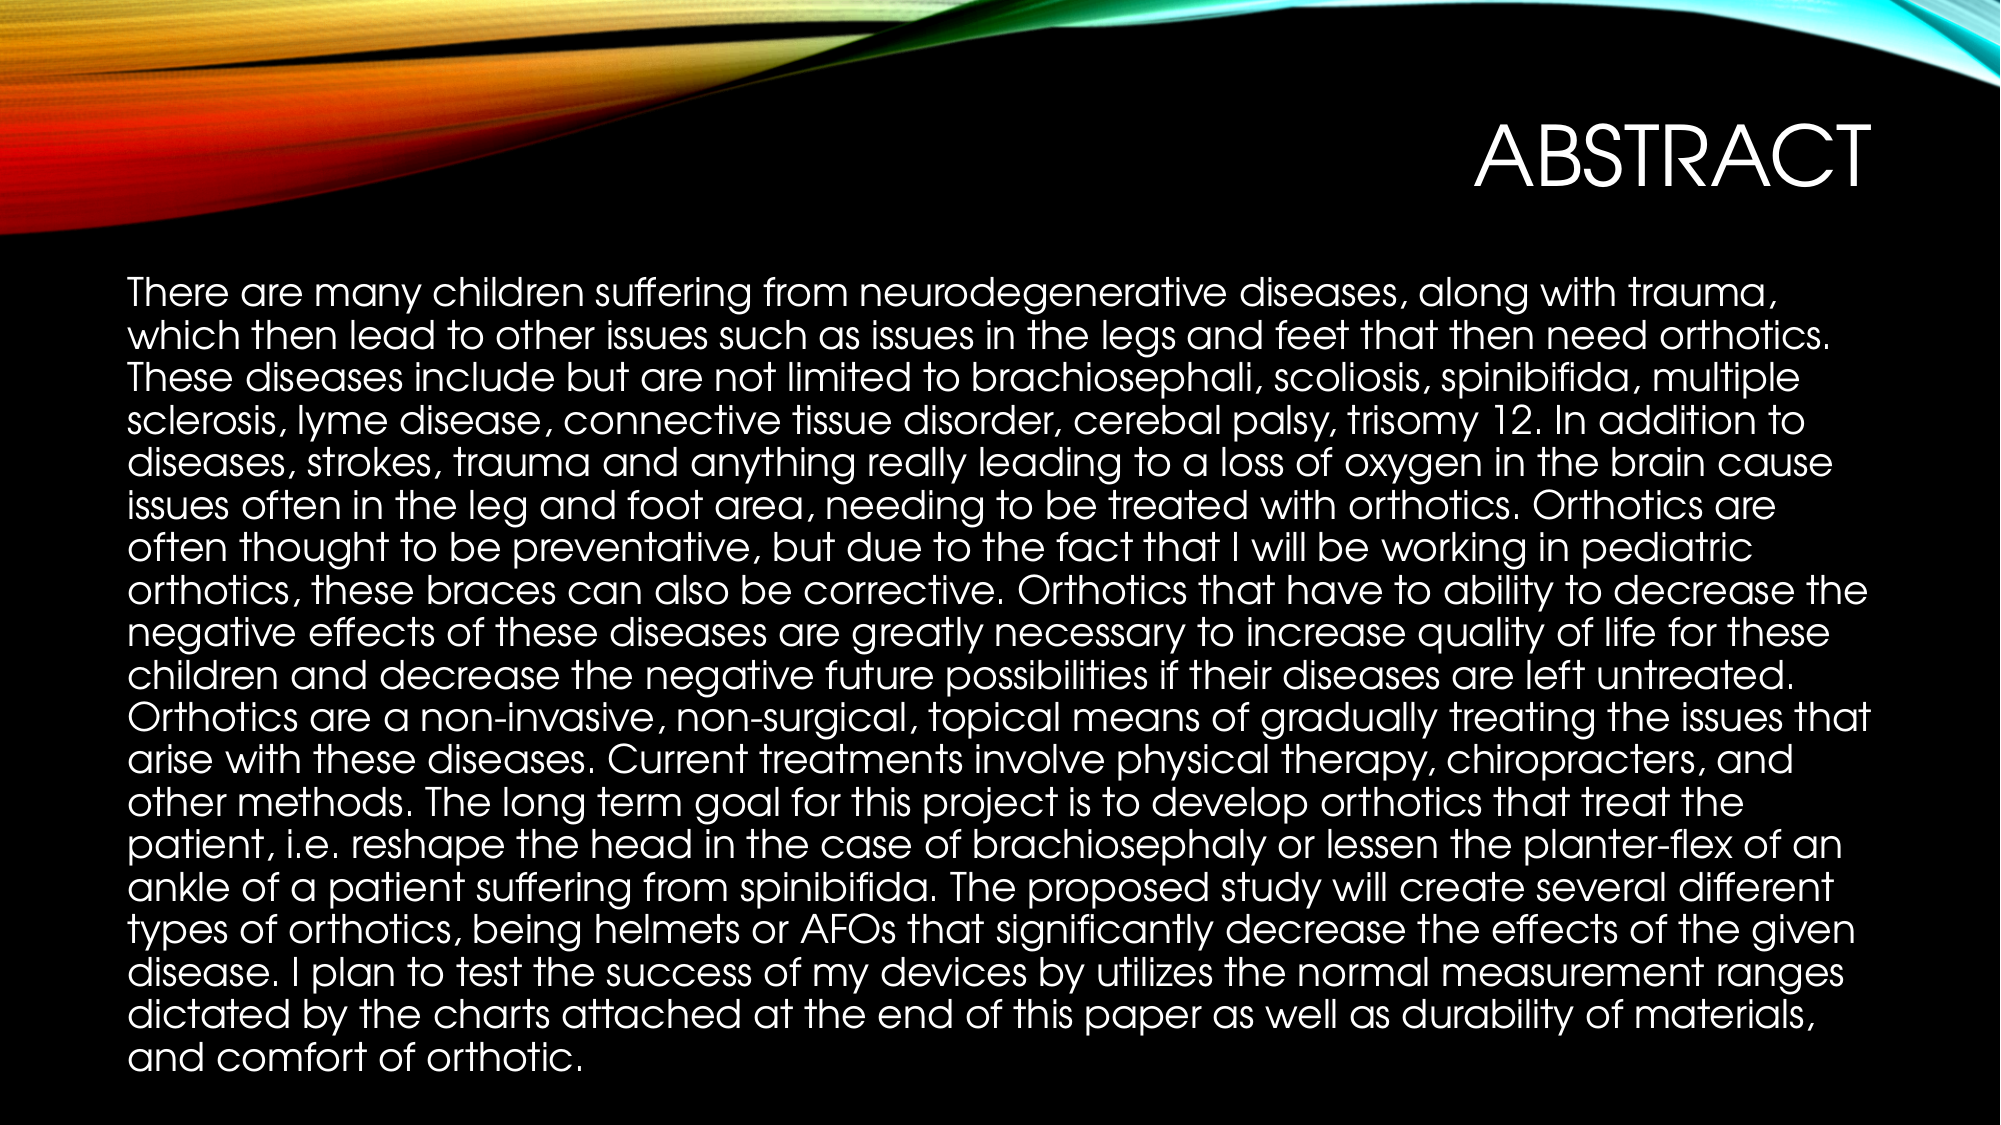

# Abstract
There are many children suffering from neurodegenerative diseases, along with trauma, which then lead to other issues such as issues in the legs and feet that then need orthotics. These diseases include but are not limited to brachiosephali, scoliosis, spinibifida, multiple sclerosis, lyme disease, connective tissue disorder, cerebal palsy, trisomy 12. In addition to diseases, strokes, trauma and anything really leading to a loss of oxygen in the brain cause issues often in the leg and foot area, needing to be treated with orthotics. Orthotics are often thought to be preventative, but due to the fact that I will be working in pediatric orthotics, these braces can also be corrective. Orthotics that have to ability to decrease the negative effects of these diseases are greatly necessary to increase quality of life for these children and decrease the negative future possibilities if their diseases are left untreated. Orthotics are a non-invasive, non-surgical, topical means of gradually treating the issues that arise with these diseases. Current treatments involve physical therapy, chiropracters, and other methods. The long term goal for this project is to develop orthotics that treat the patient, i.e. reshape the head in the case of brachiosephaly or lessen the planter-flex of an ankle of a patient suffering from spinibifida. The proposed study will create several different types of orthotics, being helmets or AFOs that significantly decrease the effects of the given disease. I plan to test the success of my devices by utilizes the normal measurement ranges dictated by the charts attached at the end of this paper as well as durability of materials, and comfort of orthotic.